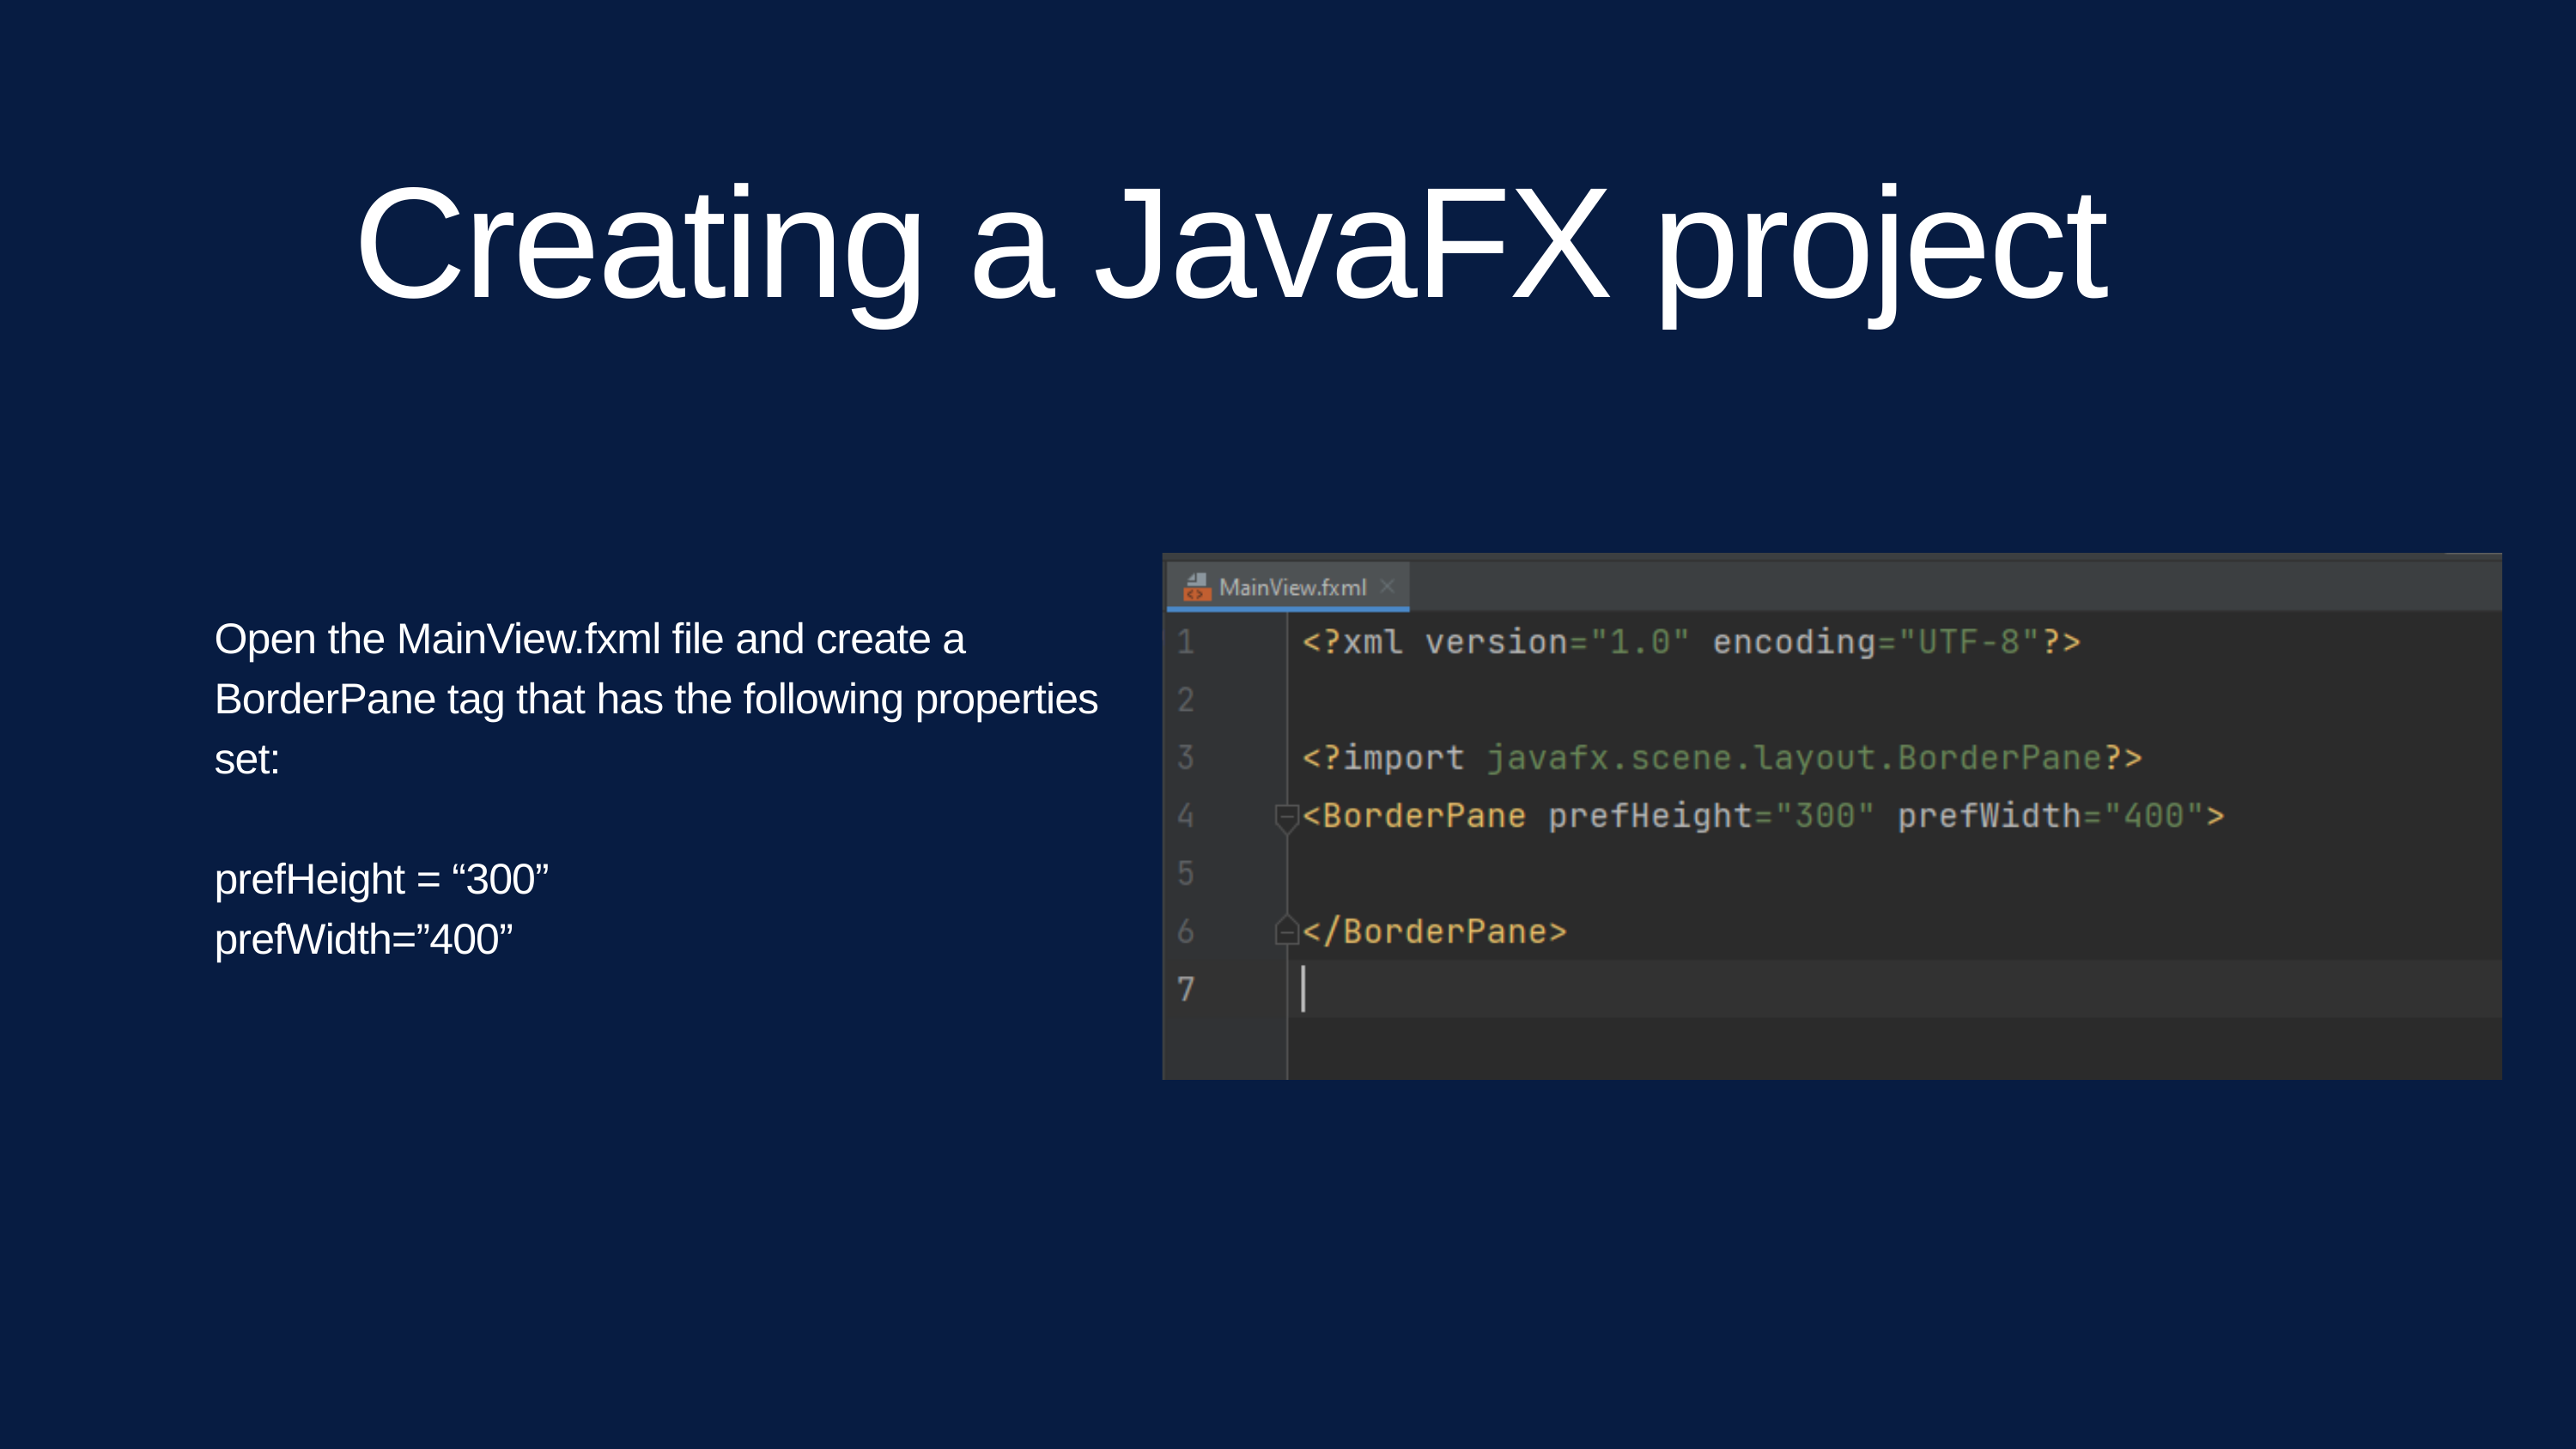

Creating a JavaFX project

Open the MainView.fxml file and create a BorderPane tag that has the following properties set:

prefHeight = “300”
prefWidth=”400”